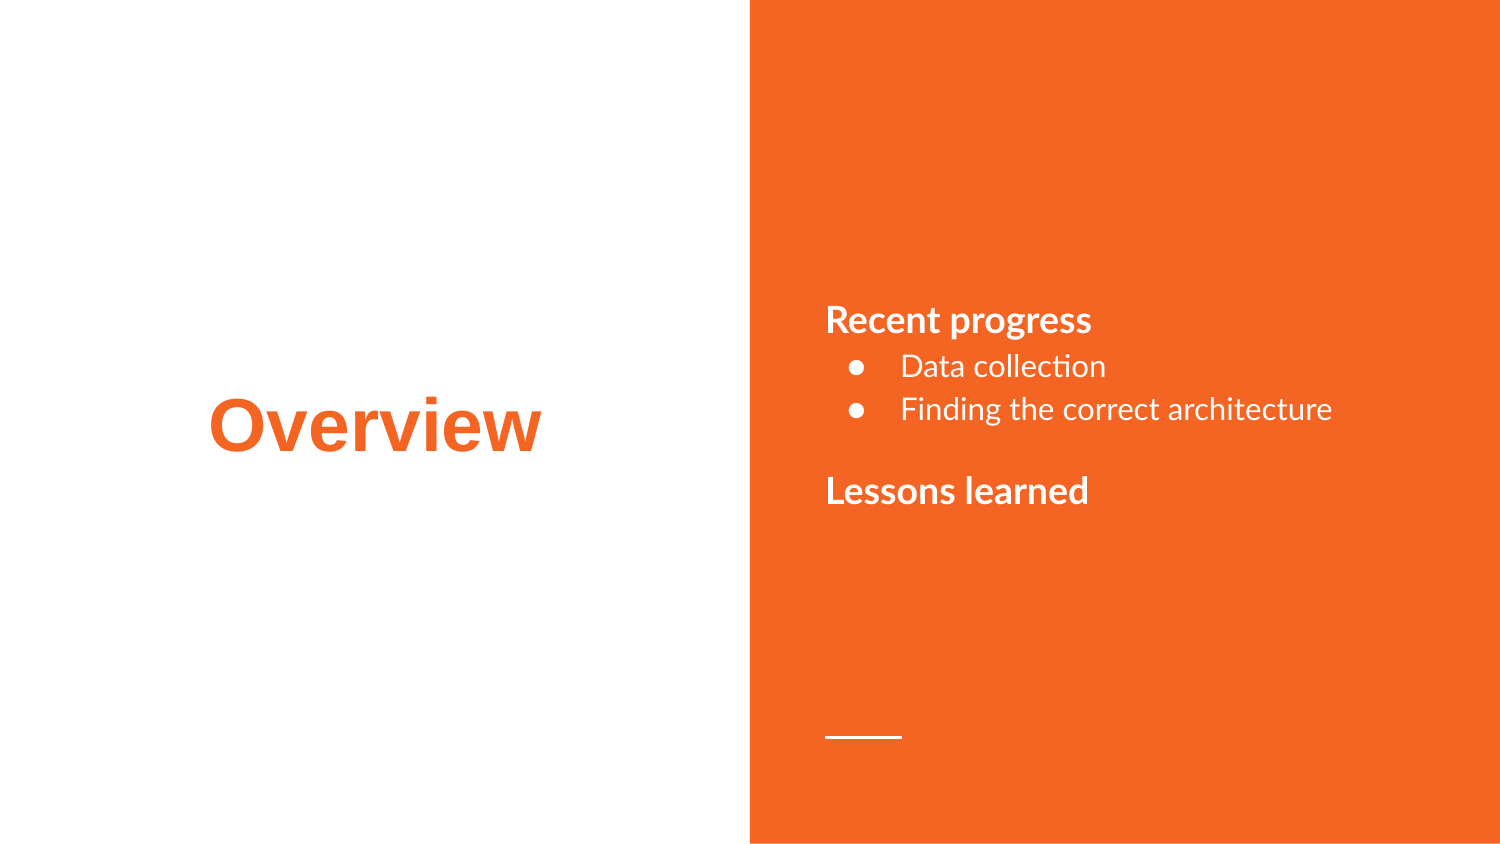

Recent progress
Data collection
Finding the correct architecture
Lessons learned

# Overview